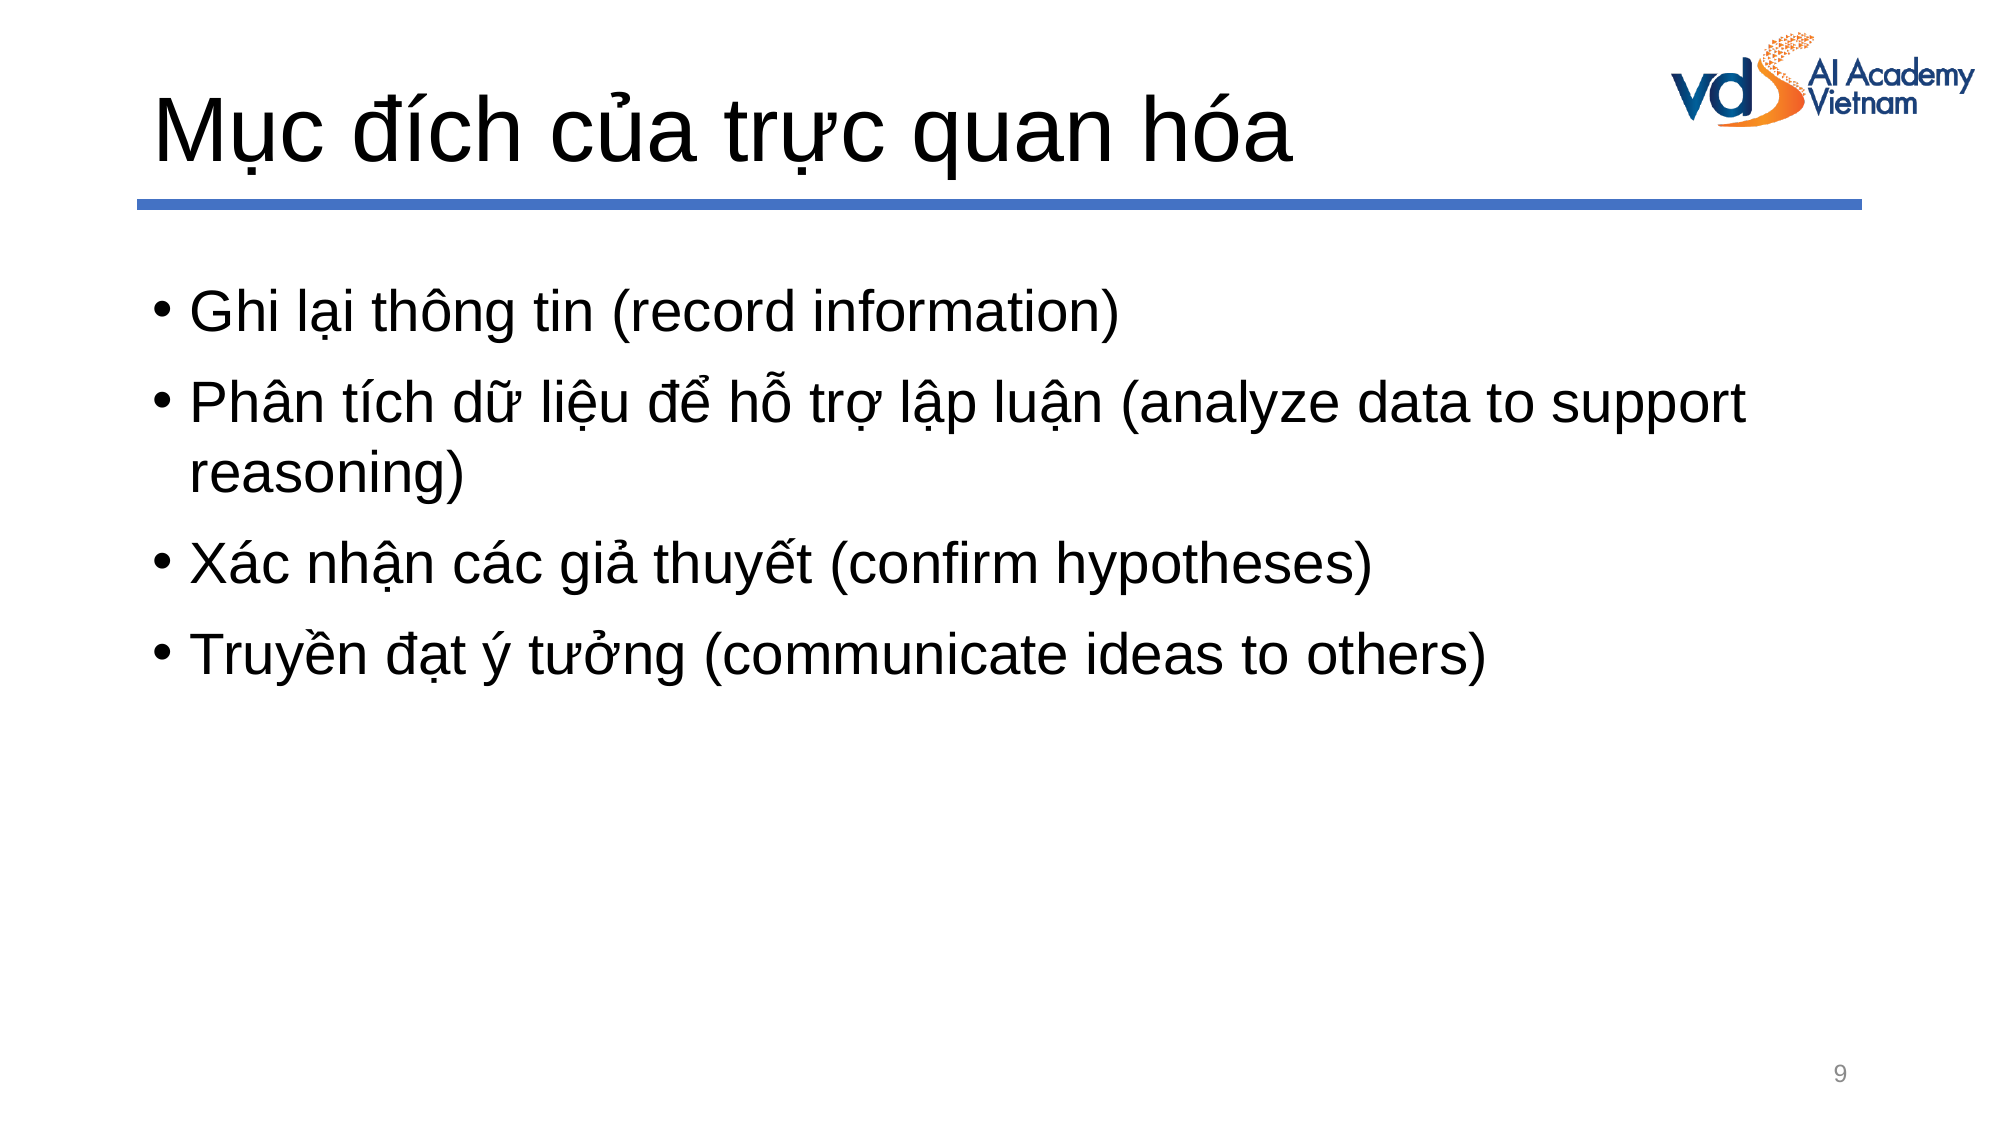

# Mục đích của trực quan hóa
Ghi lại thông tin (record information)
Phân tích dữ liệu để hỗ trợ lập luận (analyze data to support reasoning)
Xác nhận các giả thuyết (confirm hypotheses)
Truyền đạt ý tưởng (communicate ideas to others)
9